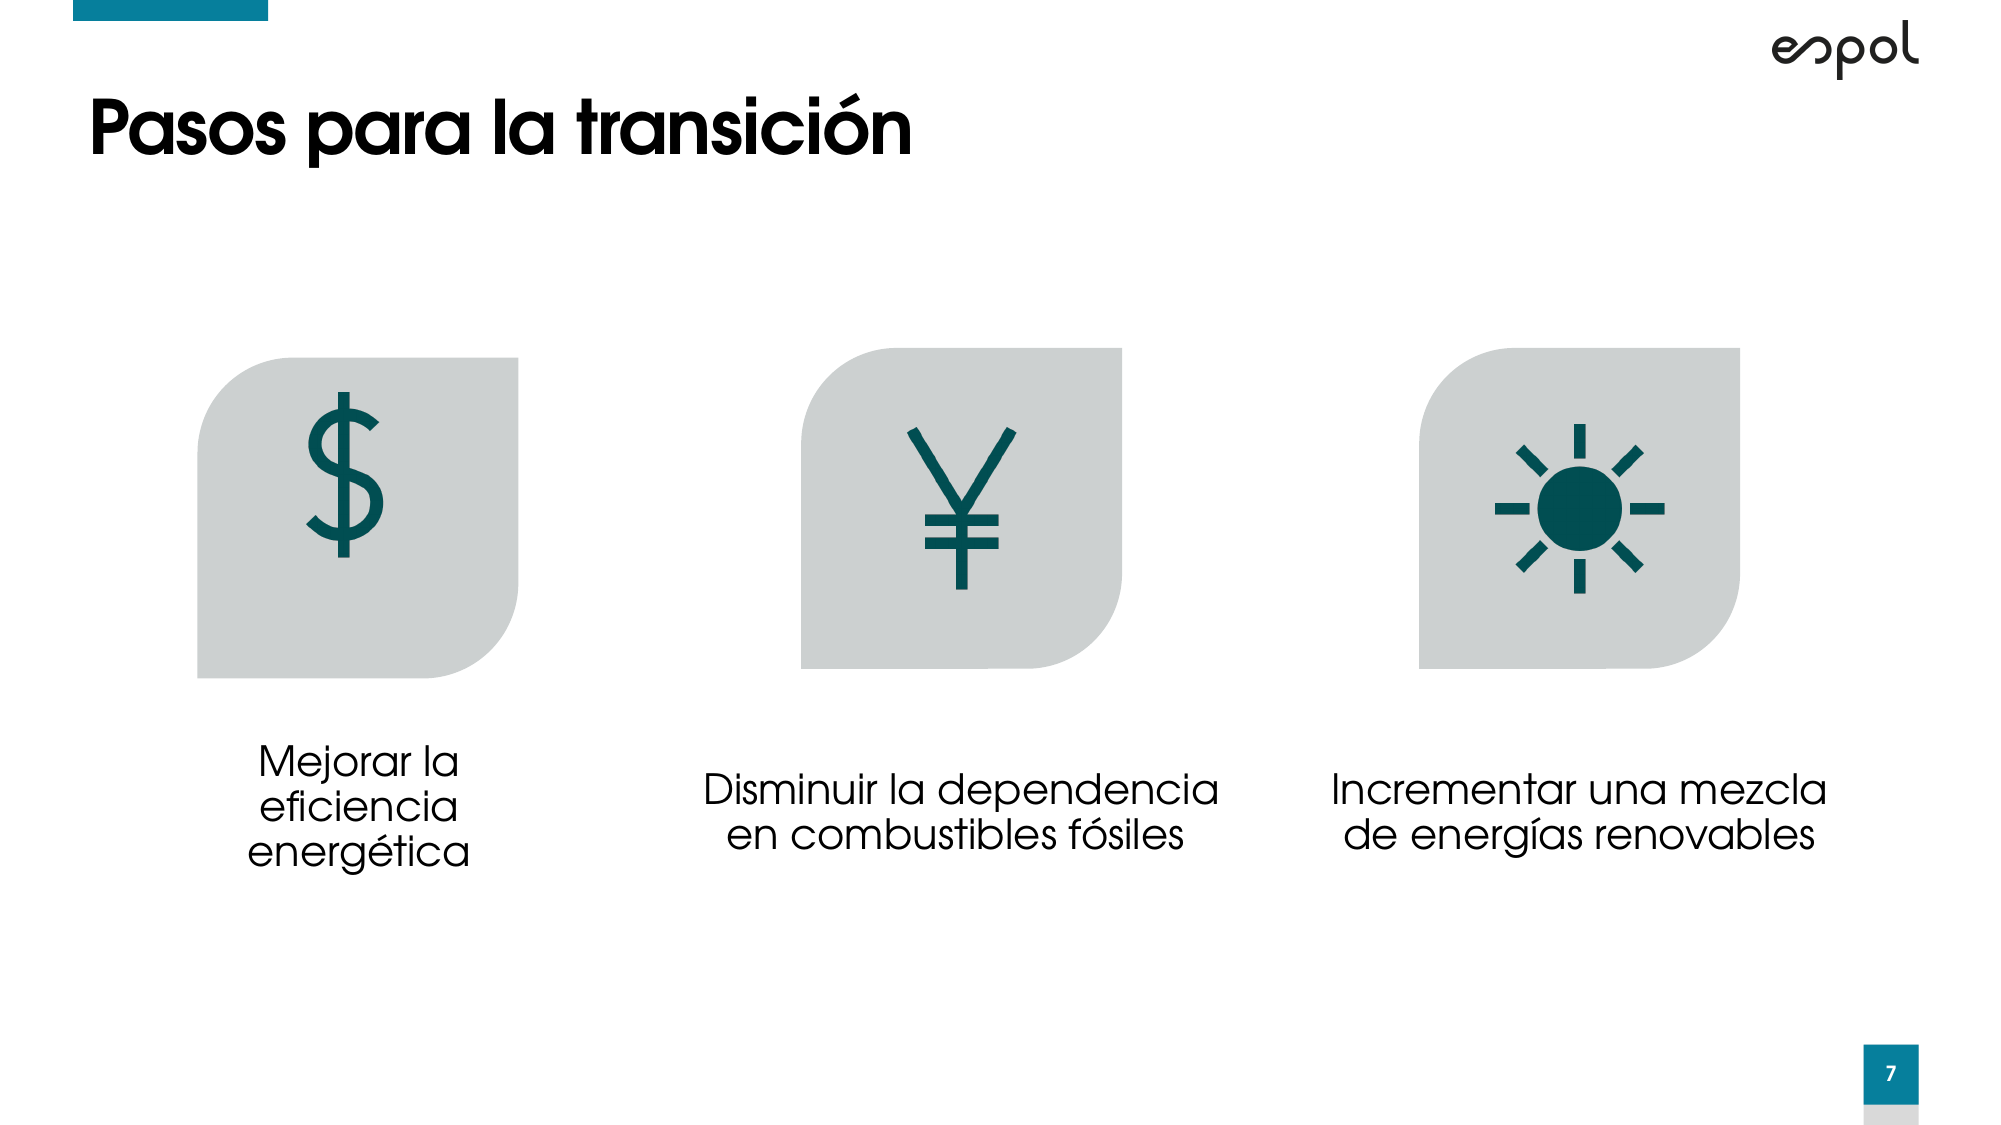

# Pasos para la transición
Mejorar la eficiencia energética
Disminuir la dependencia en combustibles fósiles
Incrementar una mezcla de energías renovables